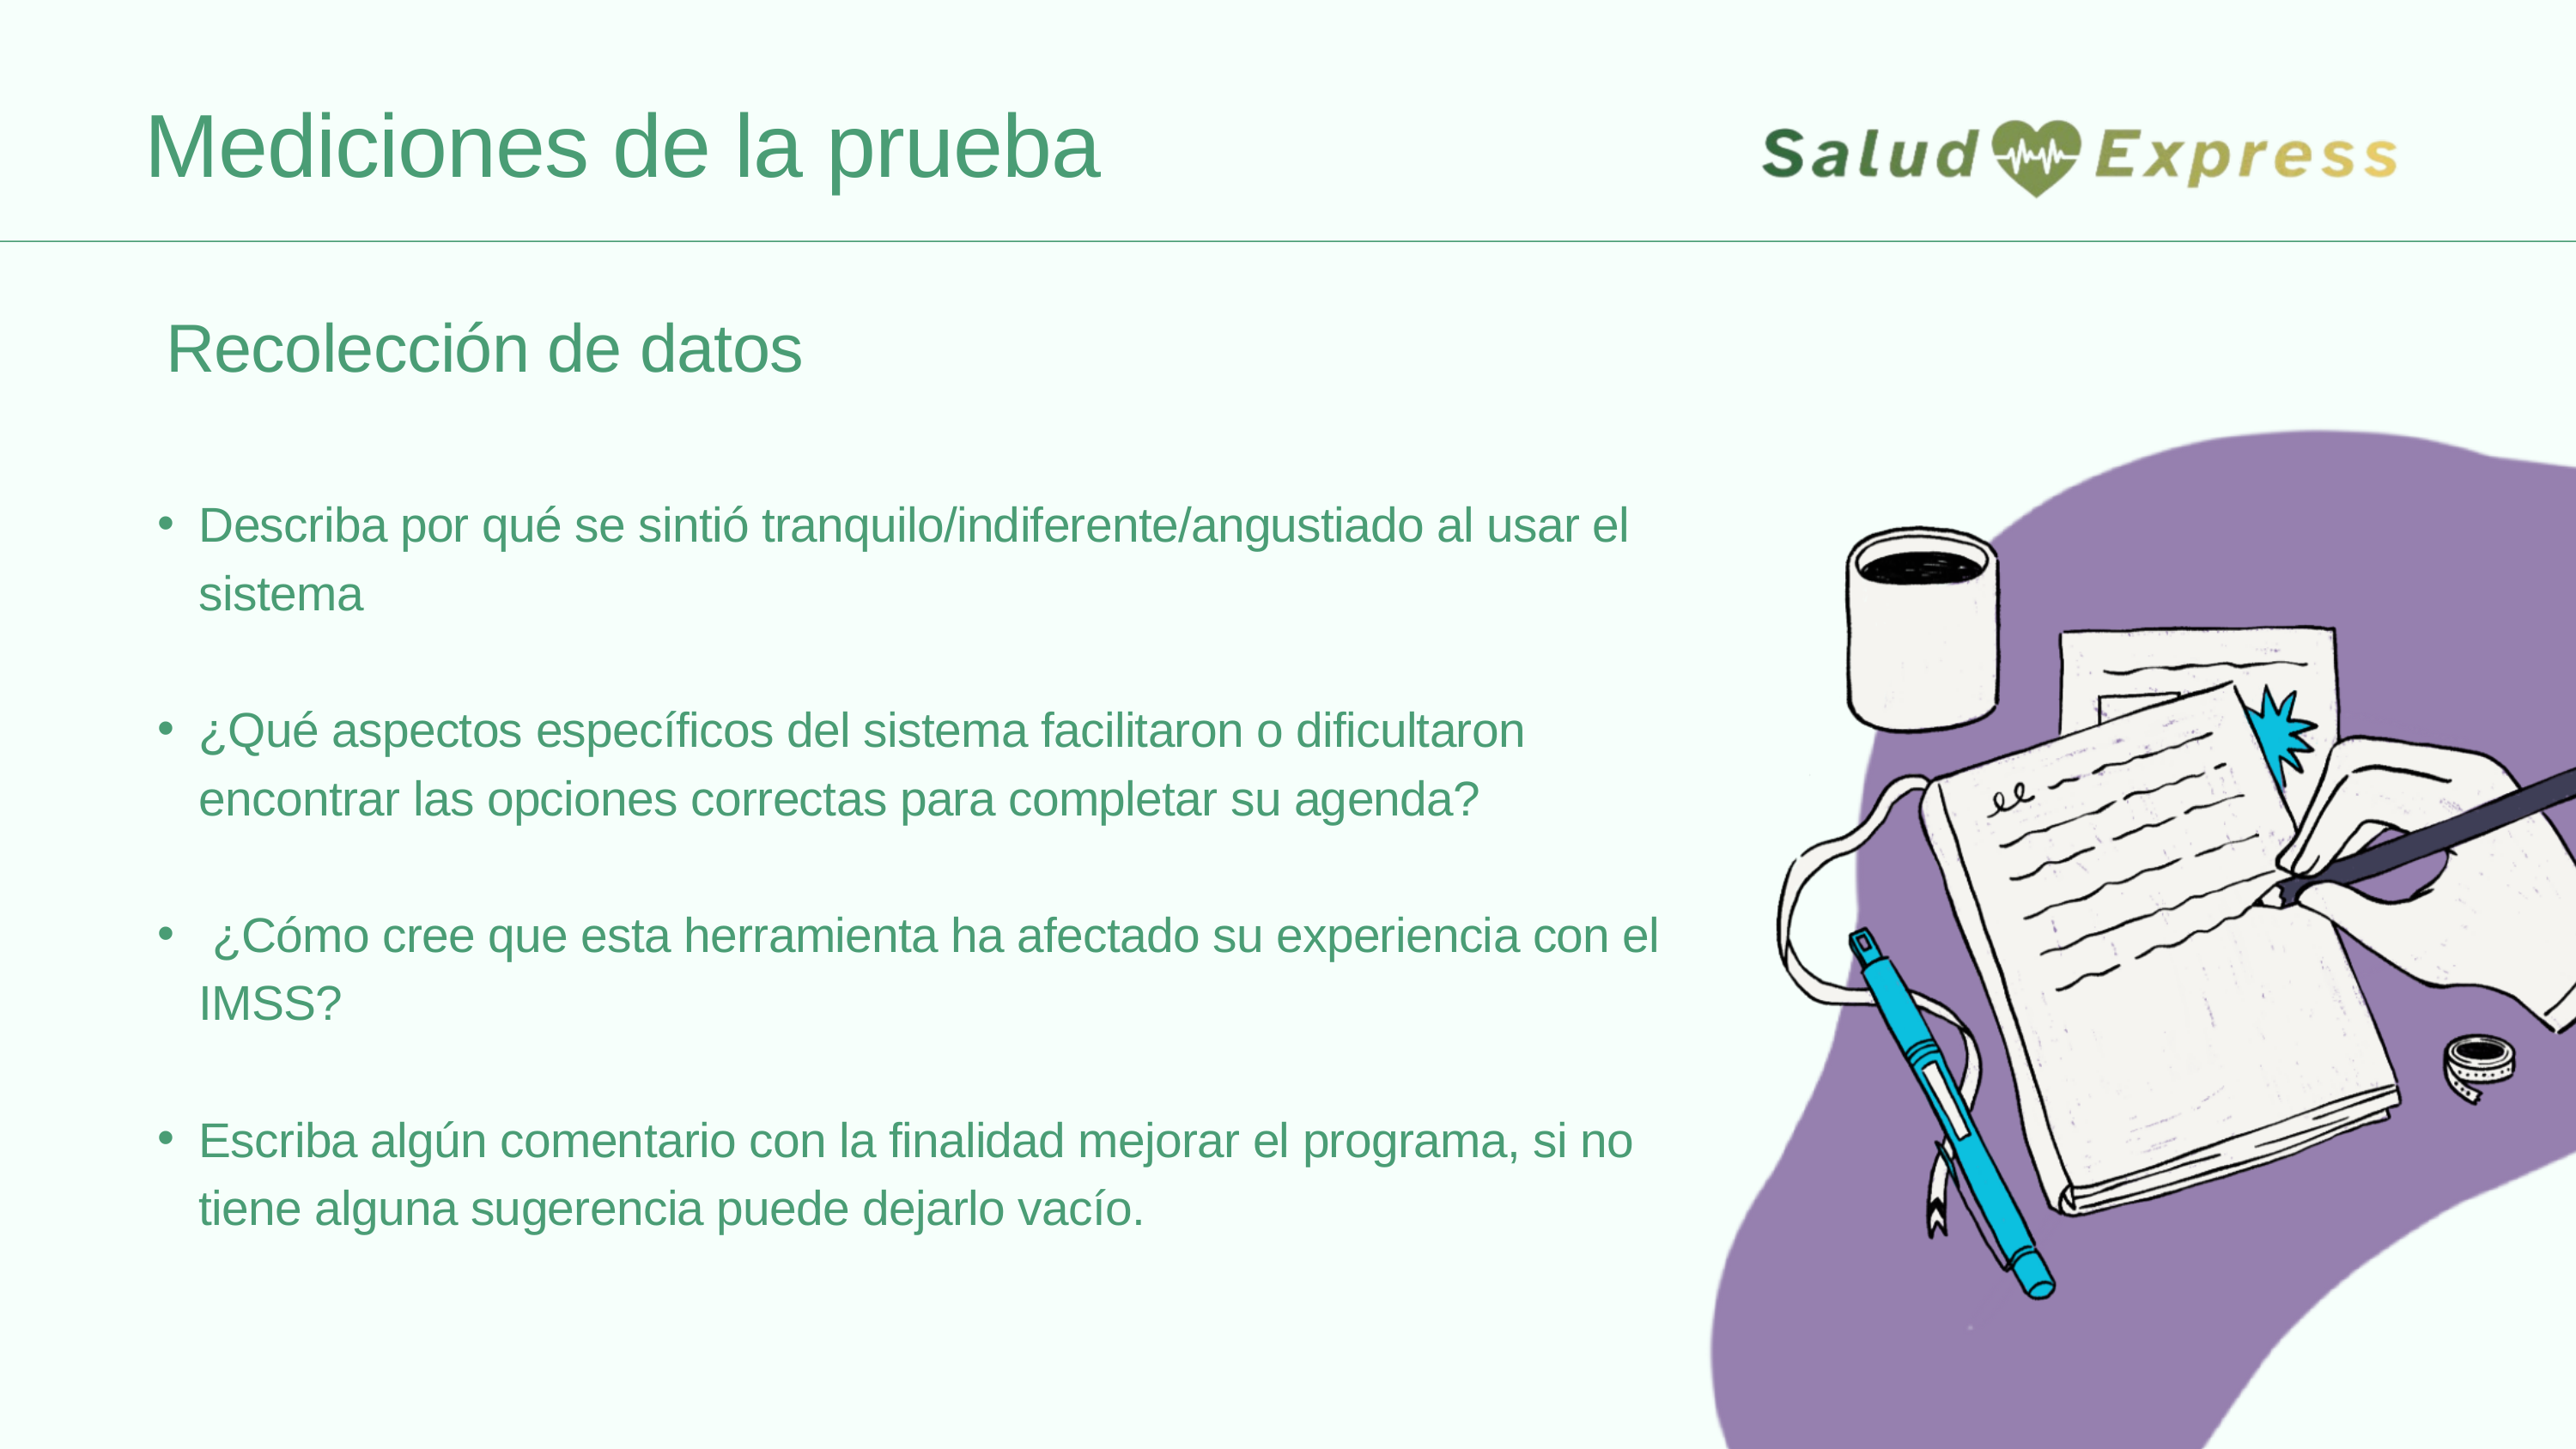

Mediciones de la prueba

Recolección de datos

Describa por qué se sintió tranquilo/indiferente/angustiado al usar el sistema

¿Qué aspectos específicos del sistema facilitaron o dificultaron encontrar las opciones correctas para completar su agenda?

 ¿Cómo cree que esta herramienta ha afectado su experiencia con el IMSS?

Escriba algún comentario con la finalidad mejorar el programa, si no tiene alguna sugerencia puede dejarlo vacío.